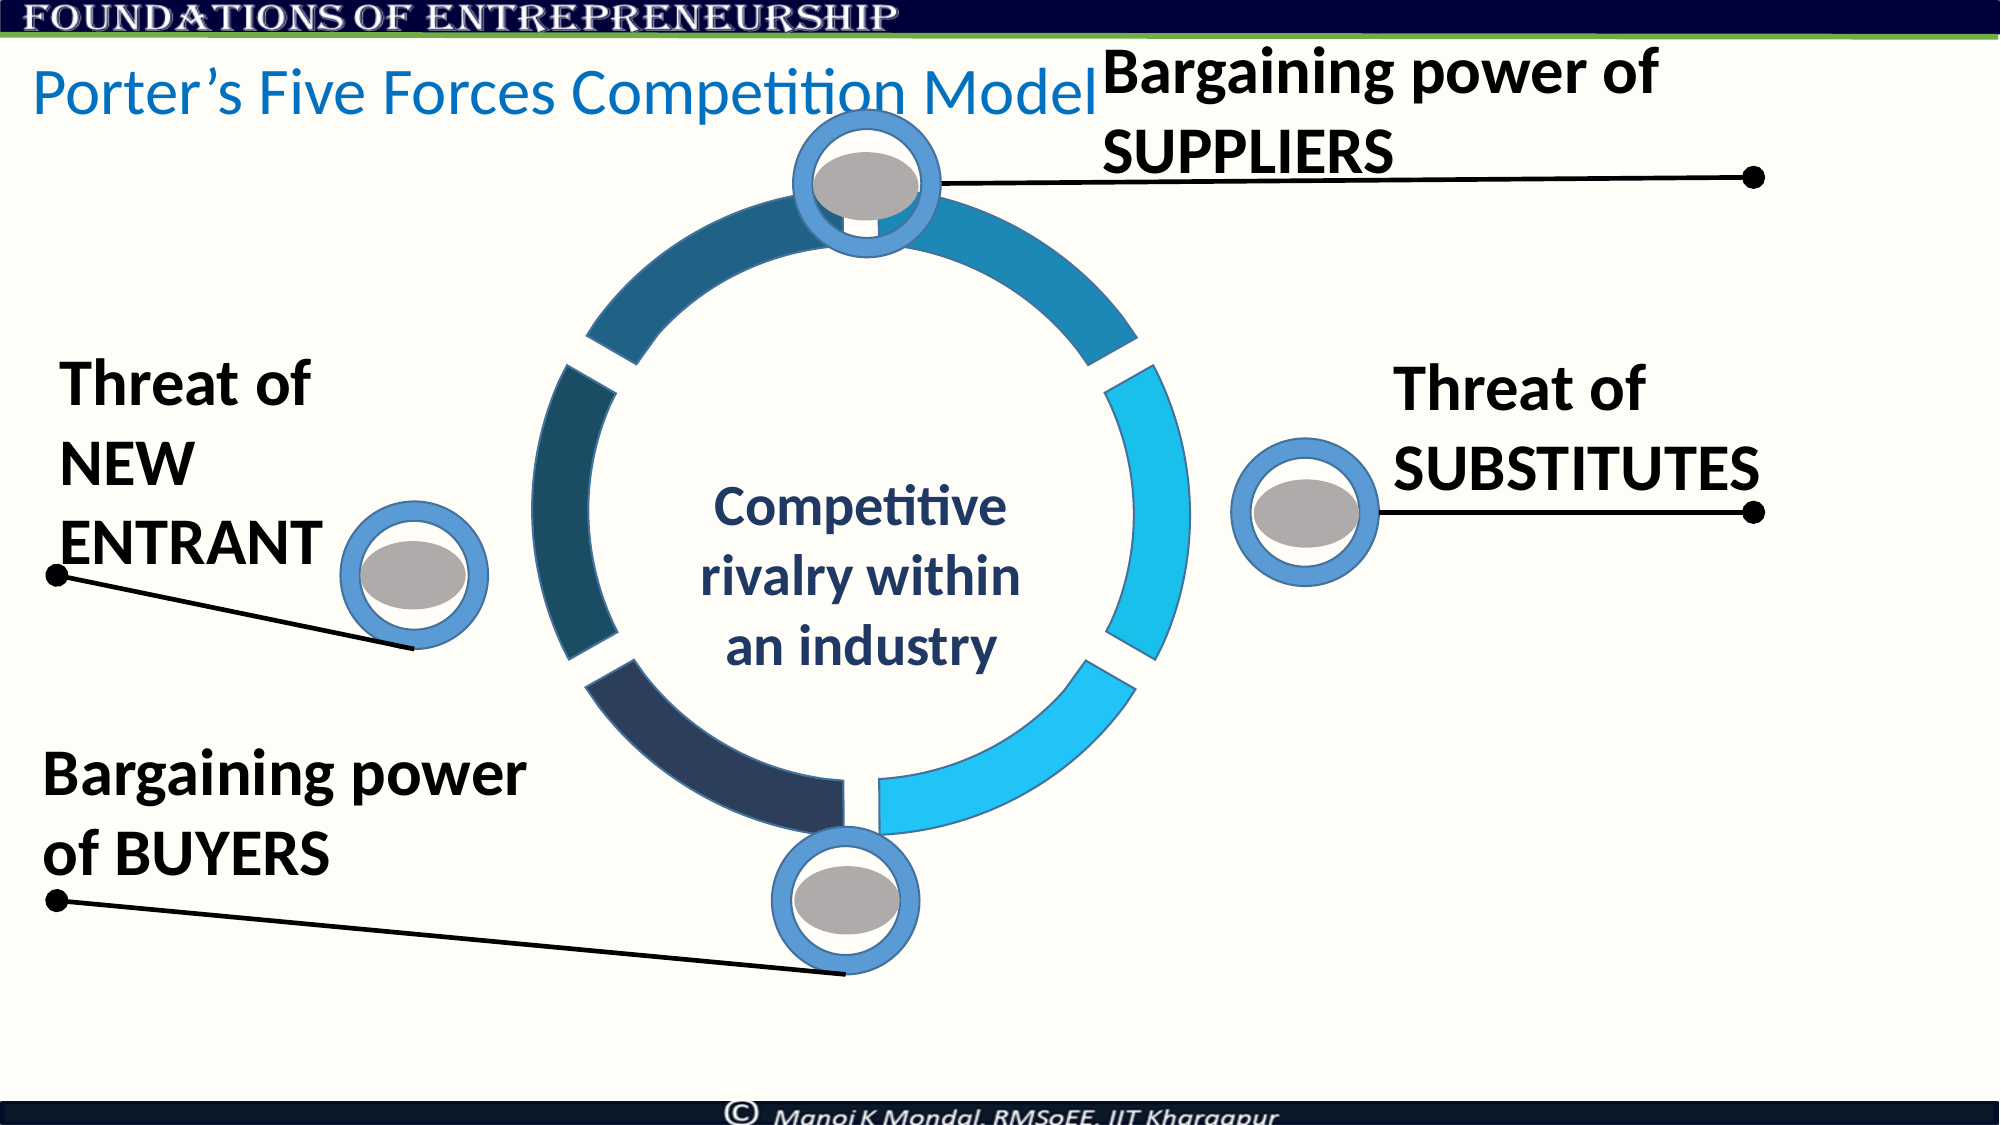

Bargaining power of SUPPLIERS
# Porter’s Five Forces Competition Model

Threat of NEW ENTRANT
Threat of
SUBSTITUTES

Competitive rivalry within an industry

Bargaining power of BUYERS